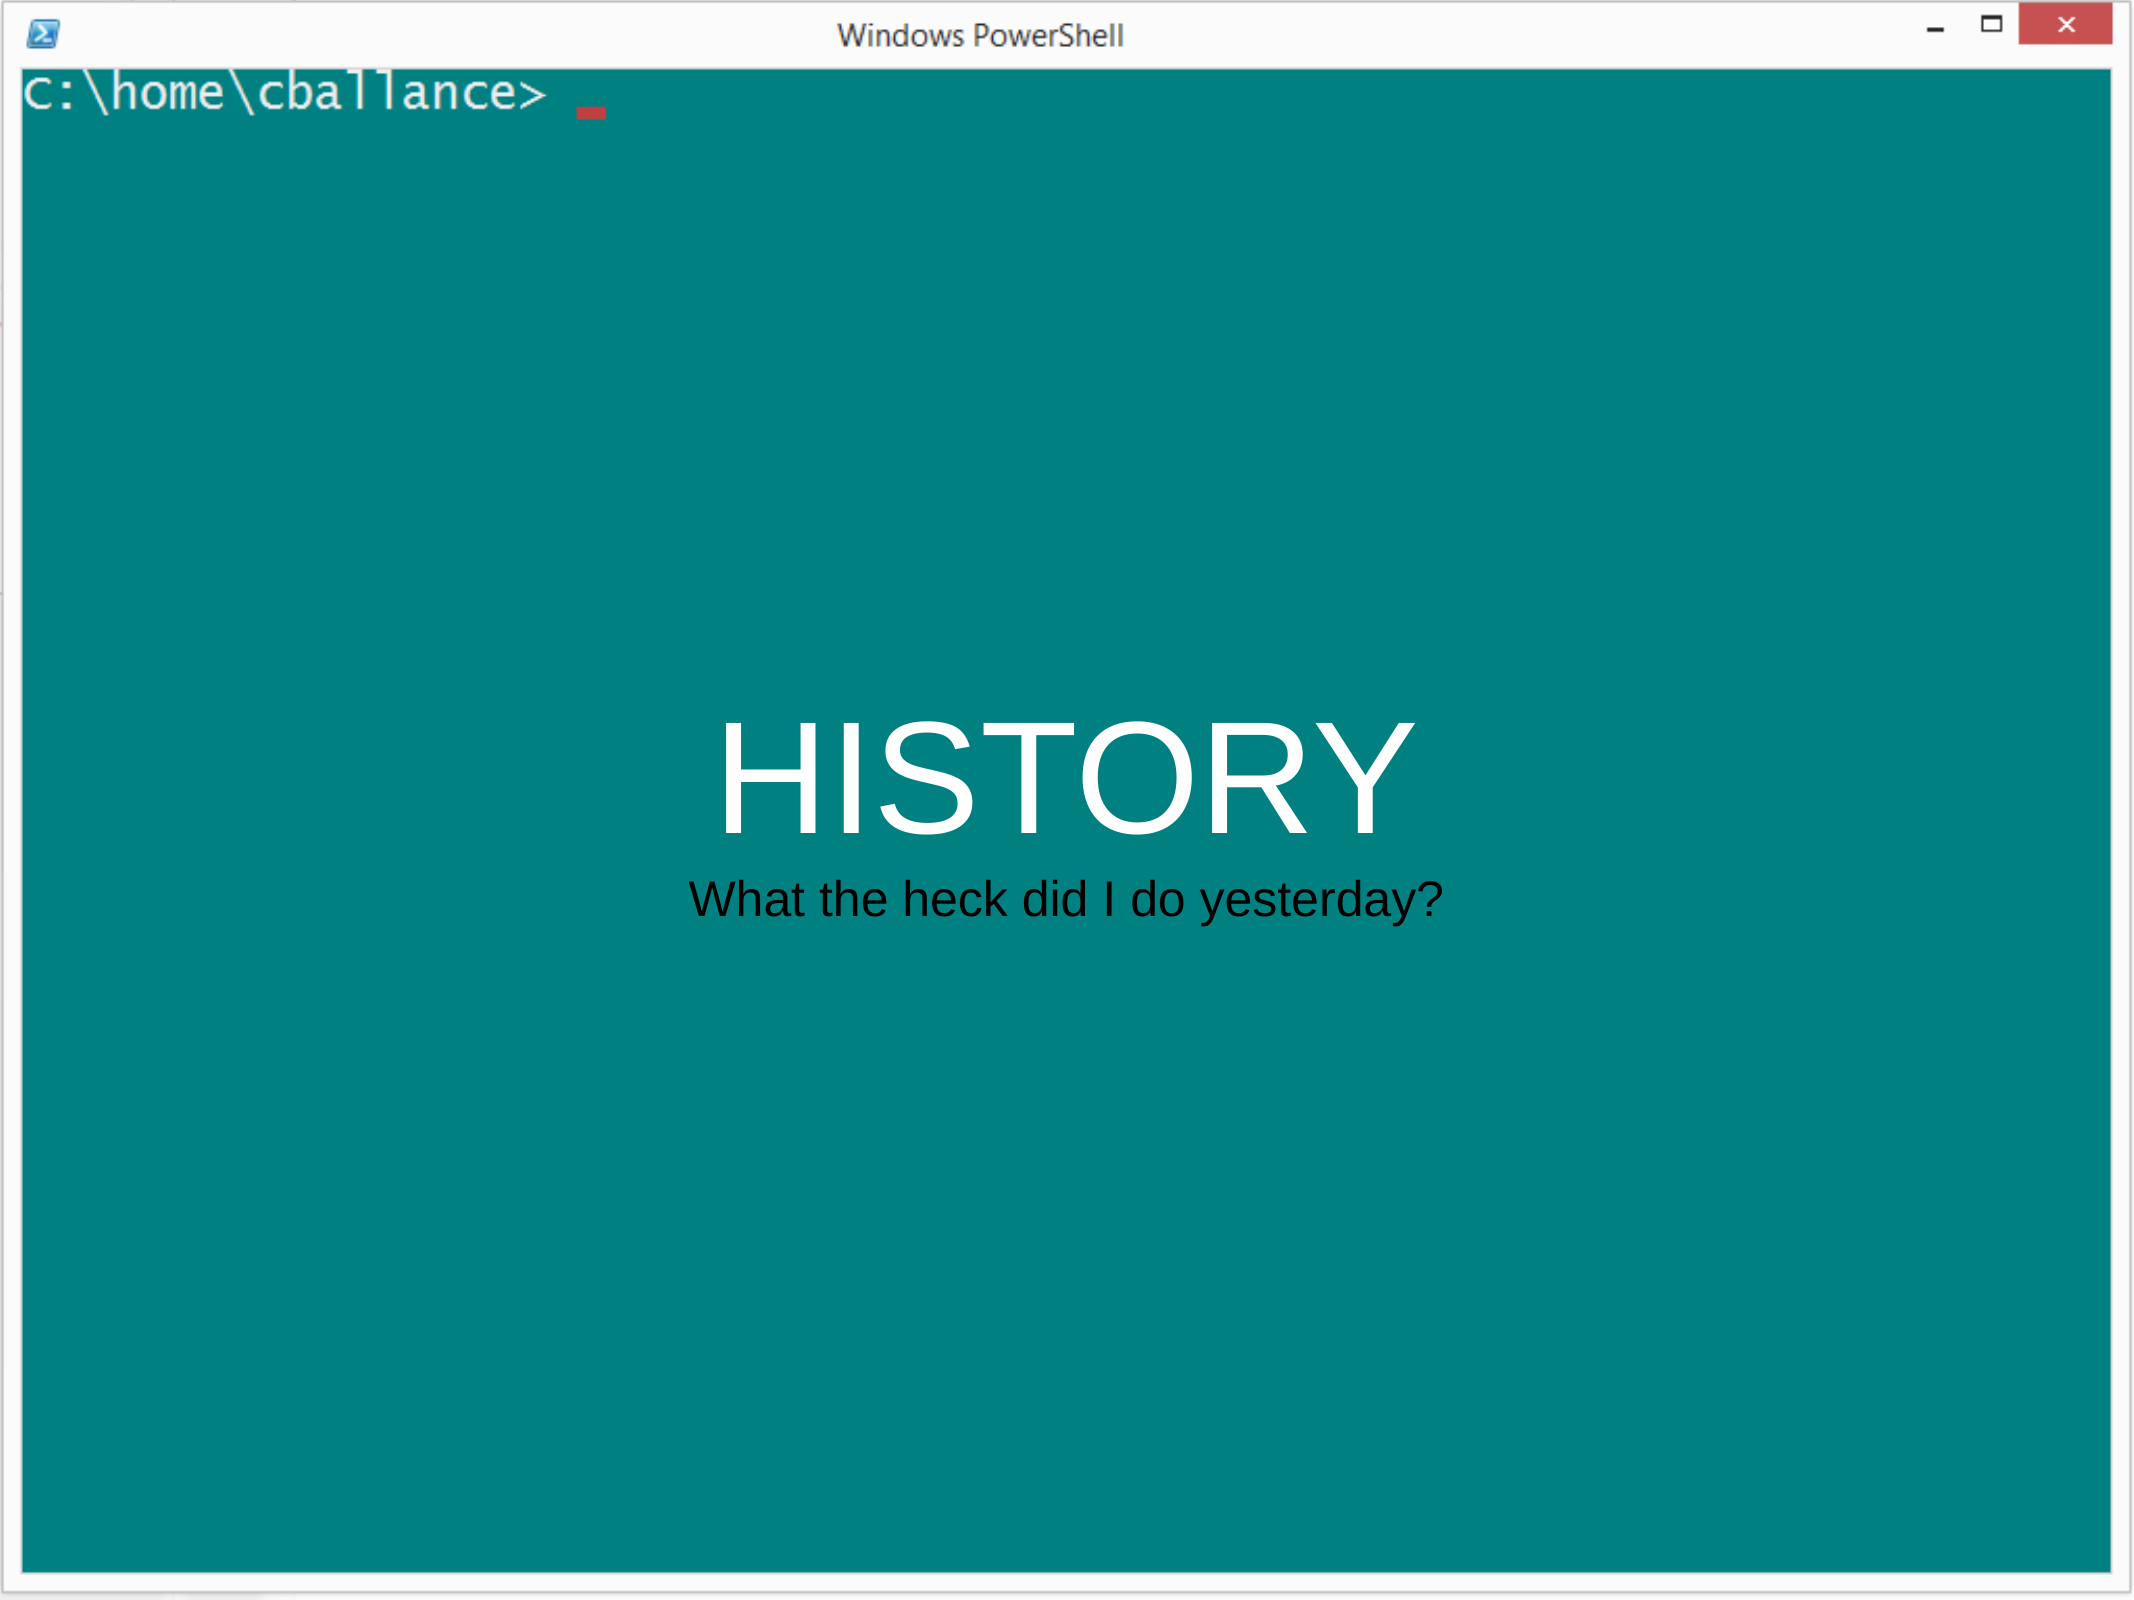

# HISTORY What the heck did I do yesterday?